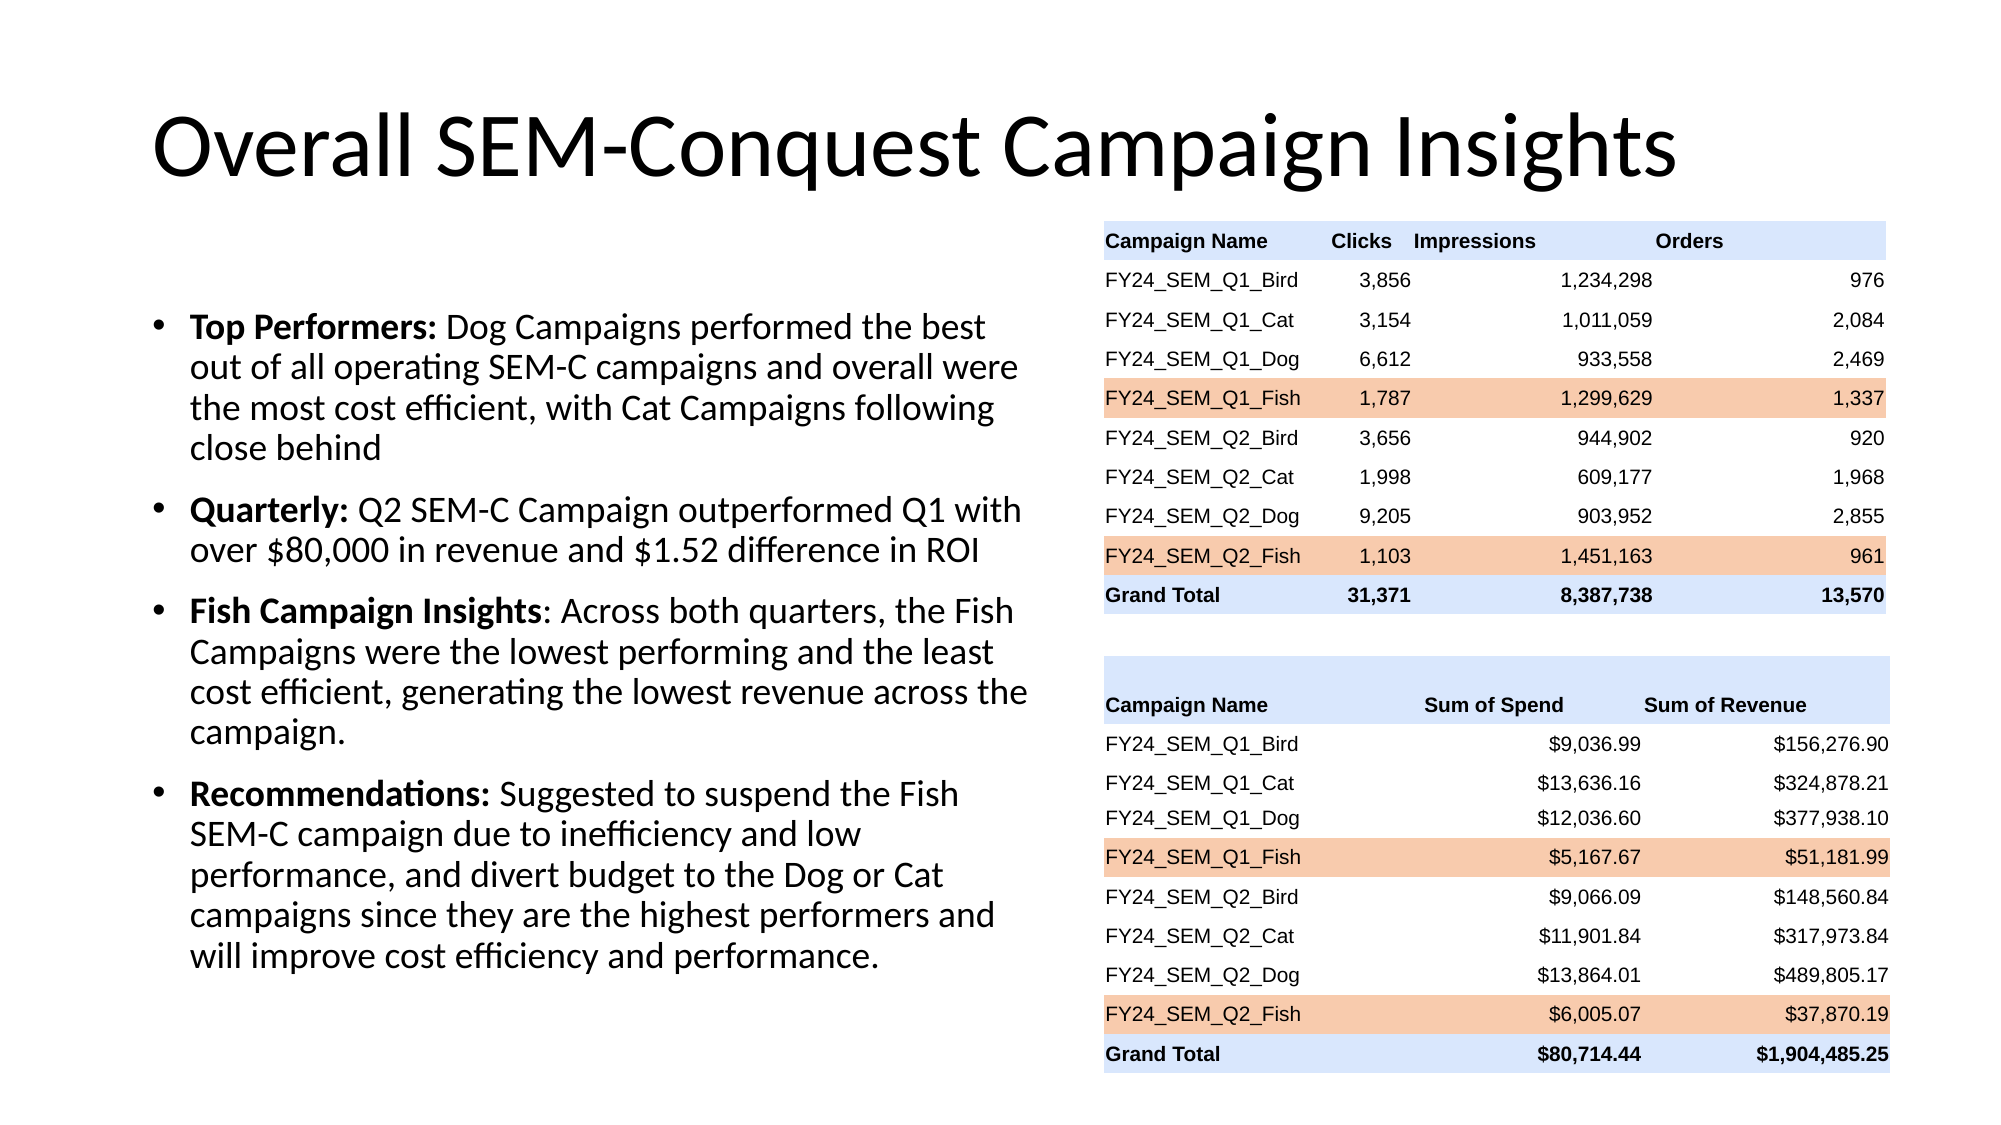

# Overall SEM-Conquest Campaign Insights
| Campaign Name | Clicks | Impressions | Orders |
| --- | --- | --- | --- |
| FY24\_SEM\_Q1\_Bird | 3,856 | 1,234,298 | 976 |
| FY24\_SEM\_Q1\_Cat | 3,154 | 1,011,059 | 2,084 |
| FY24\_SEM\_Q1\_Dog | 6,612 | 933,558 | 2,469 |
| FY24\_SEM\_Q1\_Fish | 1,787 | 1,299,629 | 1,337 |
| FY24\_SEM\_Q2\_Bird | 3,656 | 944,902 | 920 |
| FY24\_SEM\_Q2\_Cat | 1,998 | 609,177 | 1,968 |
| FY24\_SEM\_Q2\_Dog | 9,205 | 903,952 | 2,855 |
| FY24\_SEM\_Q2\_Fish | 1,103 | 1,451,163 | 961 |
| Grand Total | 31,371 | 8,387,738 | 13,570 |
Top Performers: Dog Campaigns performed the best out of all operating SEM-C campaigns and overall were the most cost efficient, with Cat Campaigns following close behind
Quarterly: Q2 SEM-C Campaign outperformed Q1 with over $80,000 in revenue and $1.52 difference in ROI
Fish Campaign Insights: Across both quarters, the Fish Campaigns were the lowest performing and the least cost efficient, generating the lowest revenue across the campaign.
Recommendations: Suggested to suspend the Fish SEM-C campaign due to inefficiency and low performance, and divert budget to the Dog or Cat campaigns since they are the highest performers and will improve cost efficiency and performance.
| Campaign Name | Sum of Spend | Sum of Revenue |
| --- | --- | --- |
| FY24\_SEM\_Q1\_Bird | $9,036.99 | $156,276.90 |
| FY24\_SEM\_Q1\_Cat | $13,636.16 | $324,878.21 |
| FY24\_SEM\_Q1\_Dog | $12,036.60 | $377,938.10 |
| FY24\_SEM\_Q1\_Fish | $5,167.67 | $51,181.99 |
| FY24\_SEM\_Q2\_Bird | $9,066.09 | $148,560.84 |
| FY24\_SEM\_Q2\_Cat | $11,901.84 | $317,973.84 |
| FY24\_SEM\_Q2\_Dog | $13,864.01 | $489,805.17 |
| FY24\_SEM\_Q2\_Fish | $6,005.07 | $37,870.19 |
| Grand Total | $80,714.44 | $1,904,485.25 |